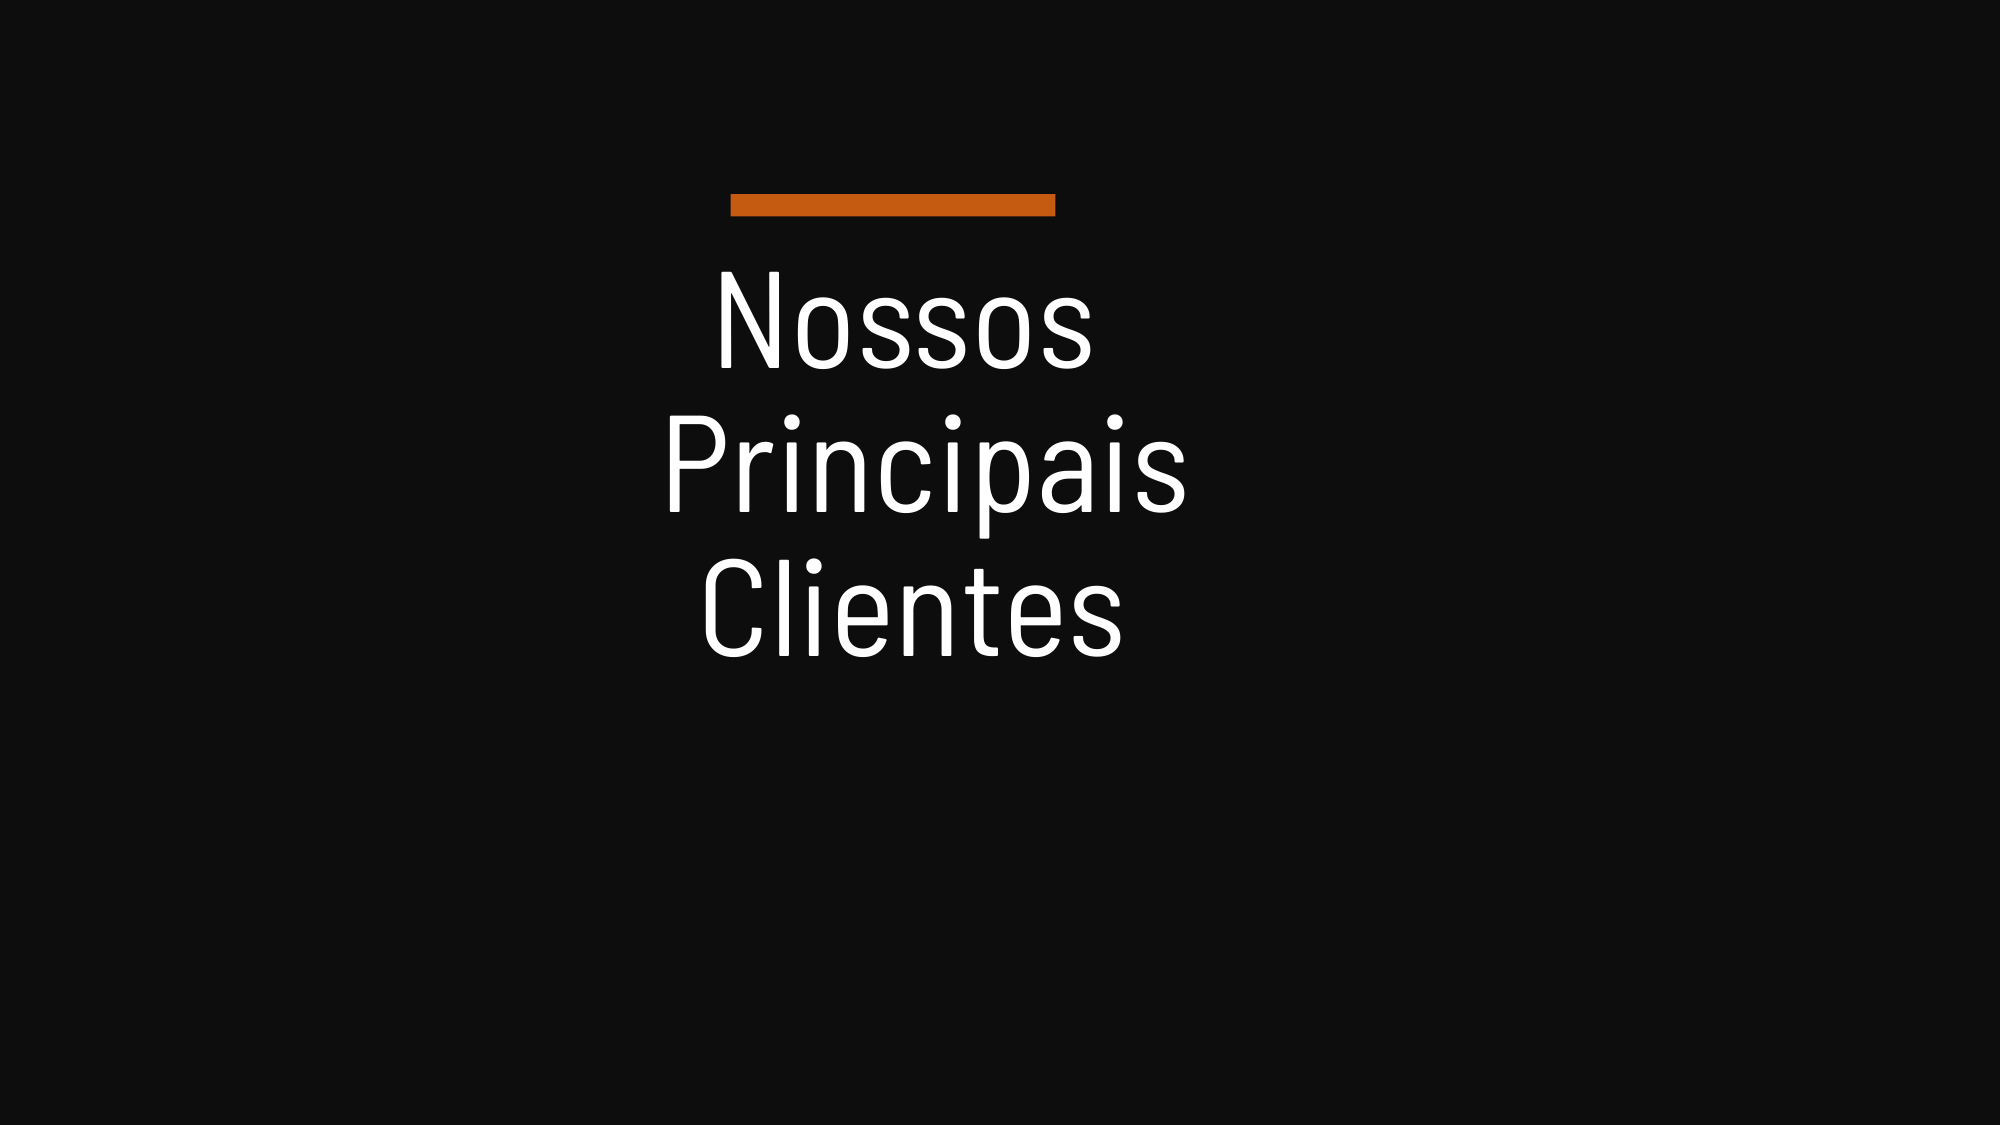

RH de empresas que buscam funcionários capacitados

01

Nossos
Principais
Pessoas cujo buscam entrar no mercado de trabalho

02

Clientes
Qualquer pessoa que busca se realocar no mercado de trabalho

03